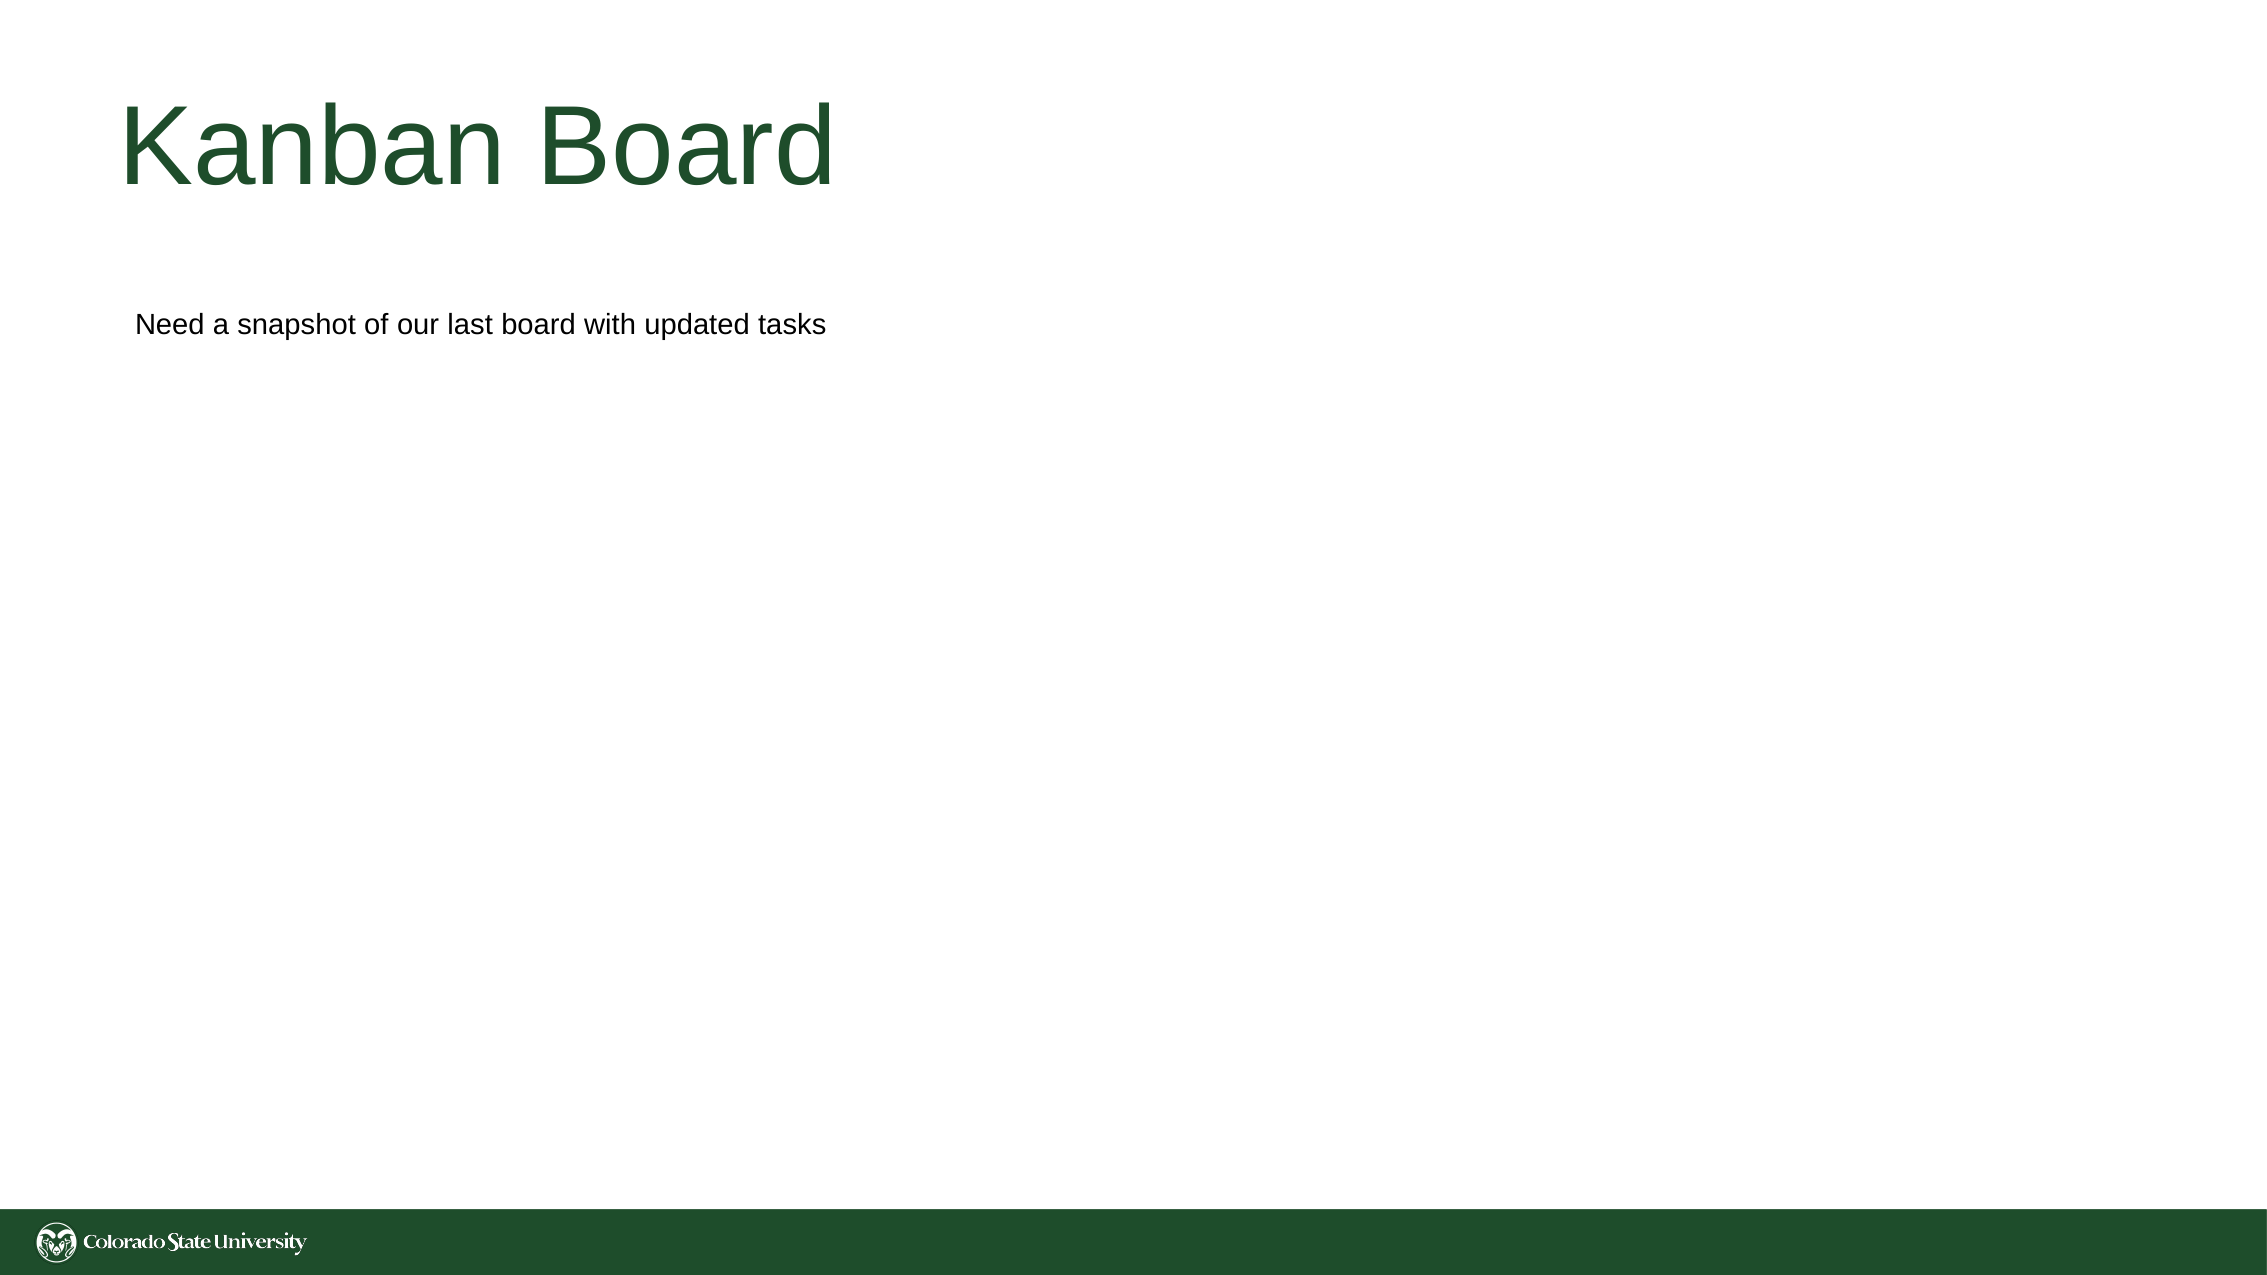

# Kanban Board
Need a snapshot of our last board with updated tasks